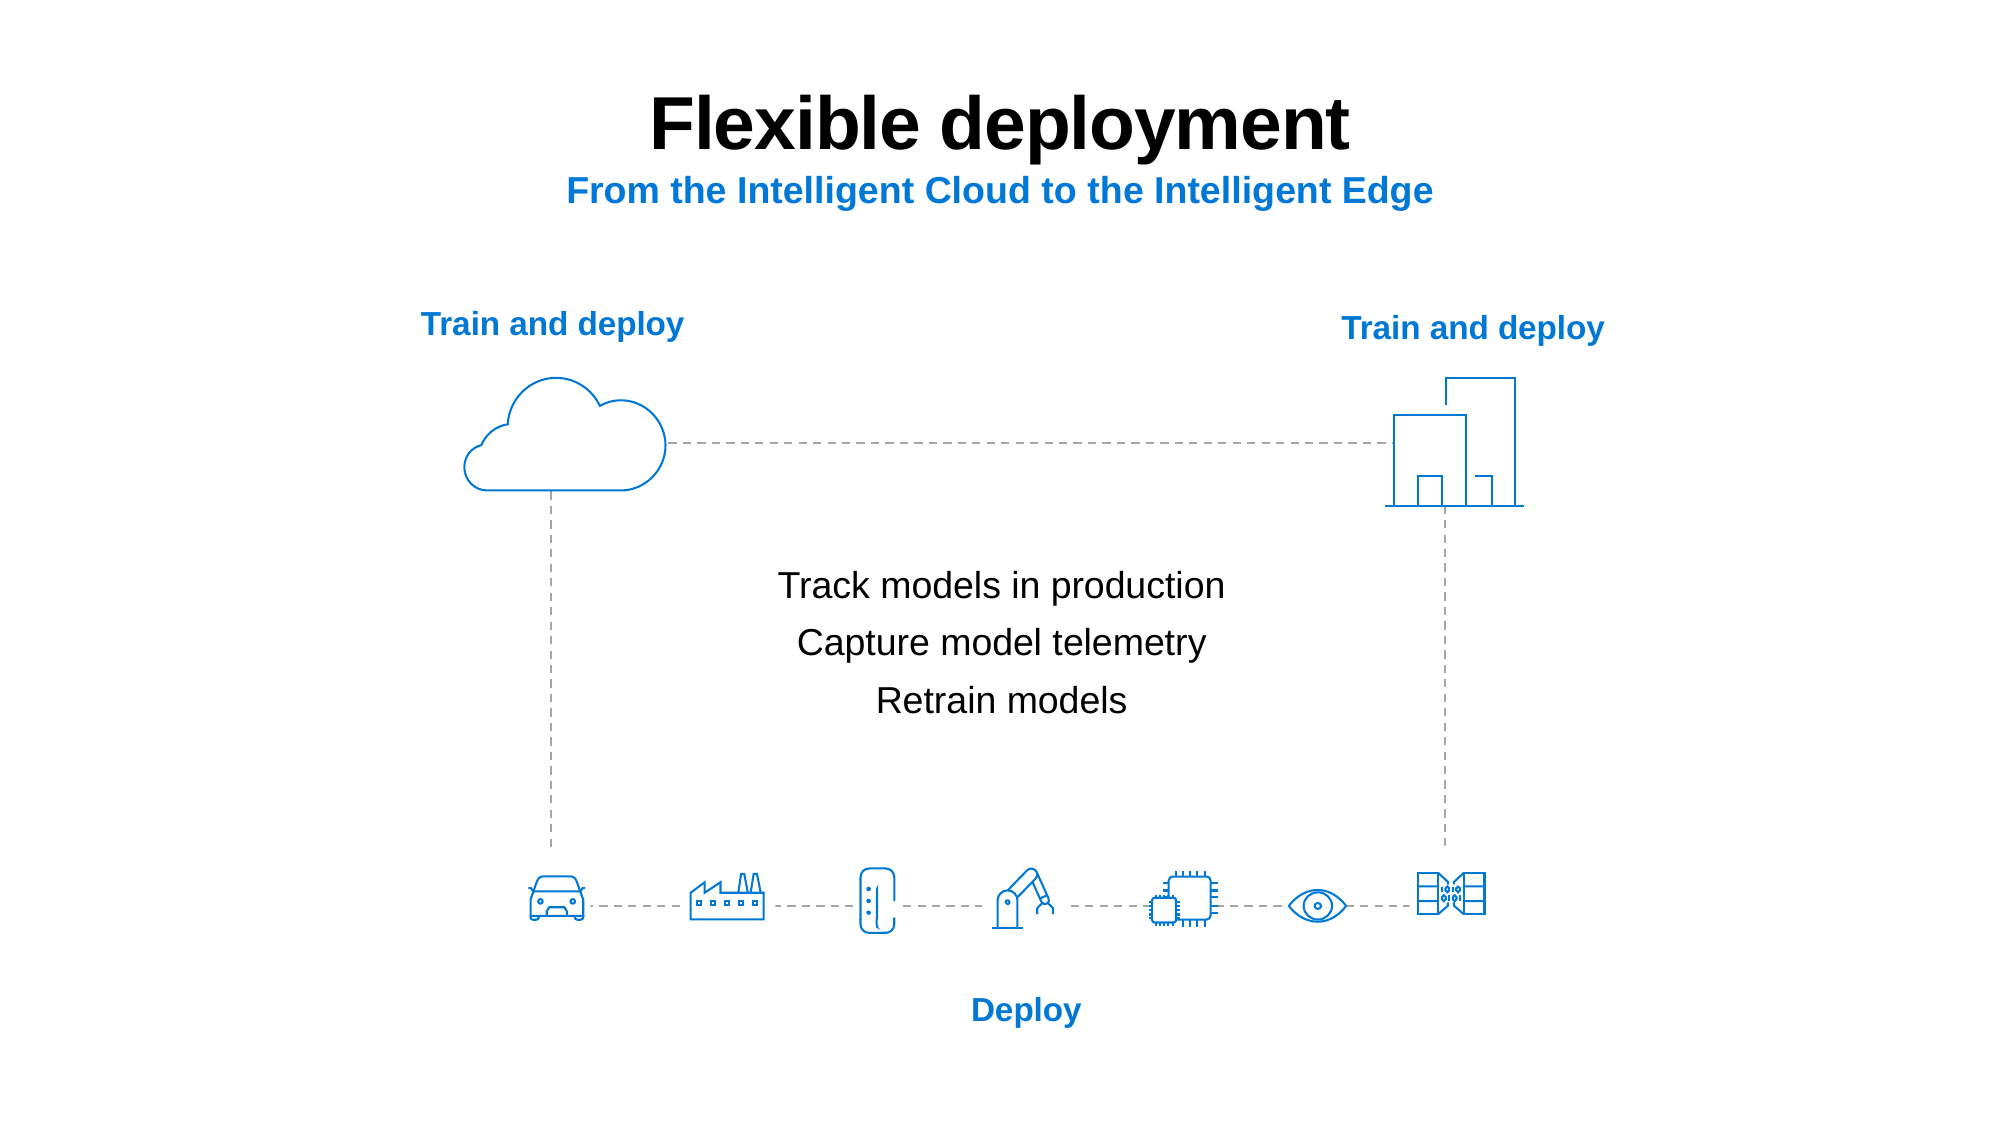

# Flexible deployment
From the Intelligent Cloud to the Intelligent Edge
Train and deploy
Train and deploy

Track models in production
Capture model telemetry
Retrain models

Deploy